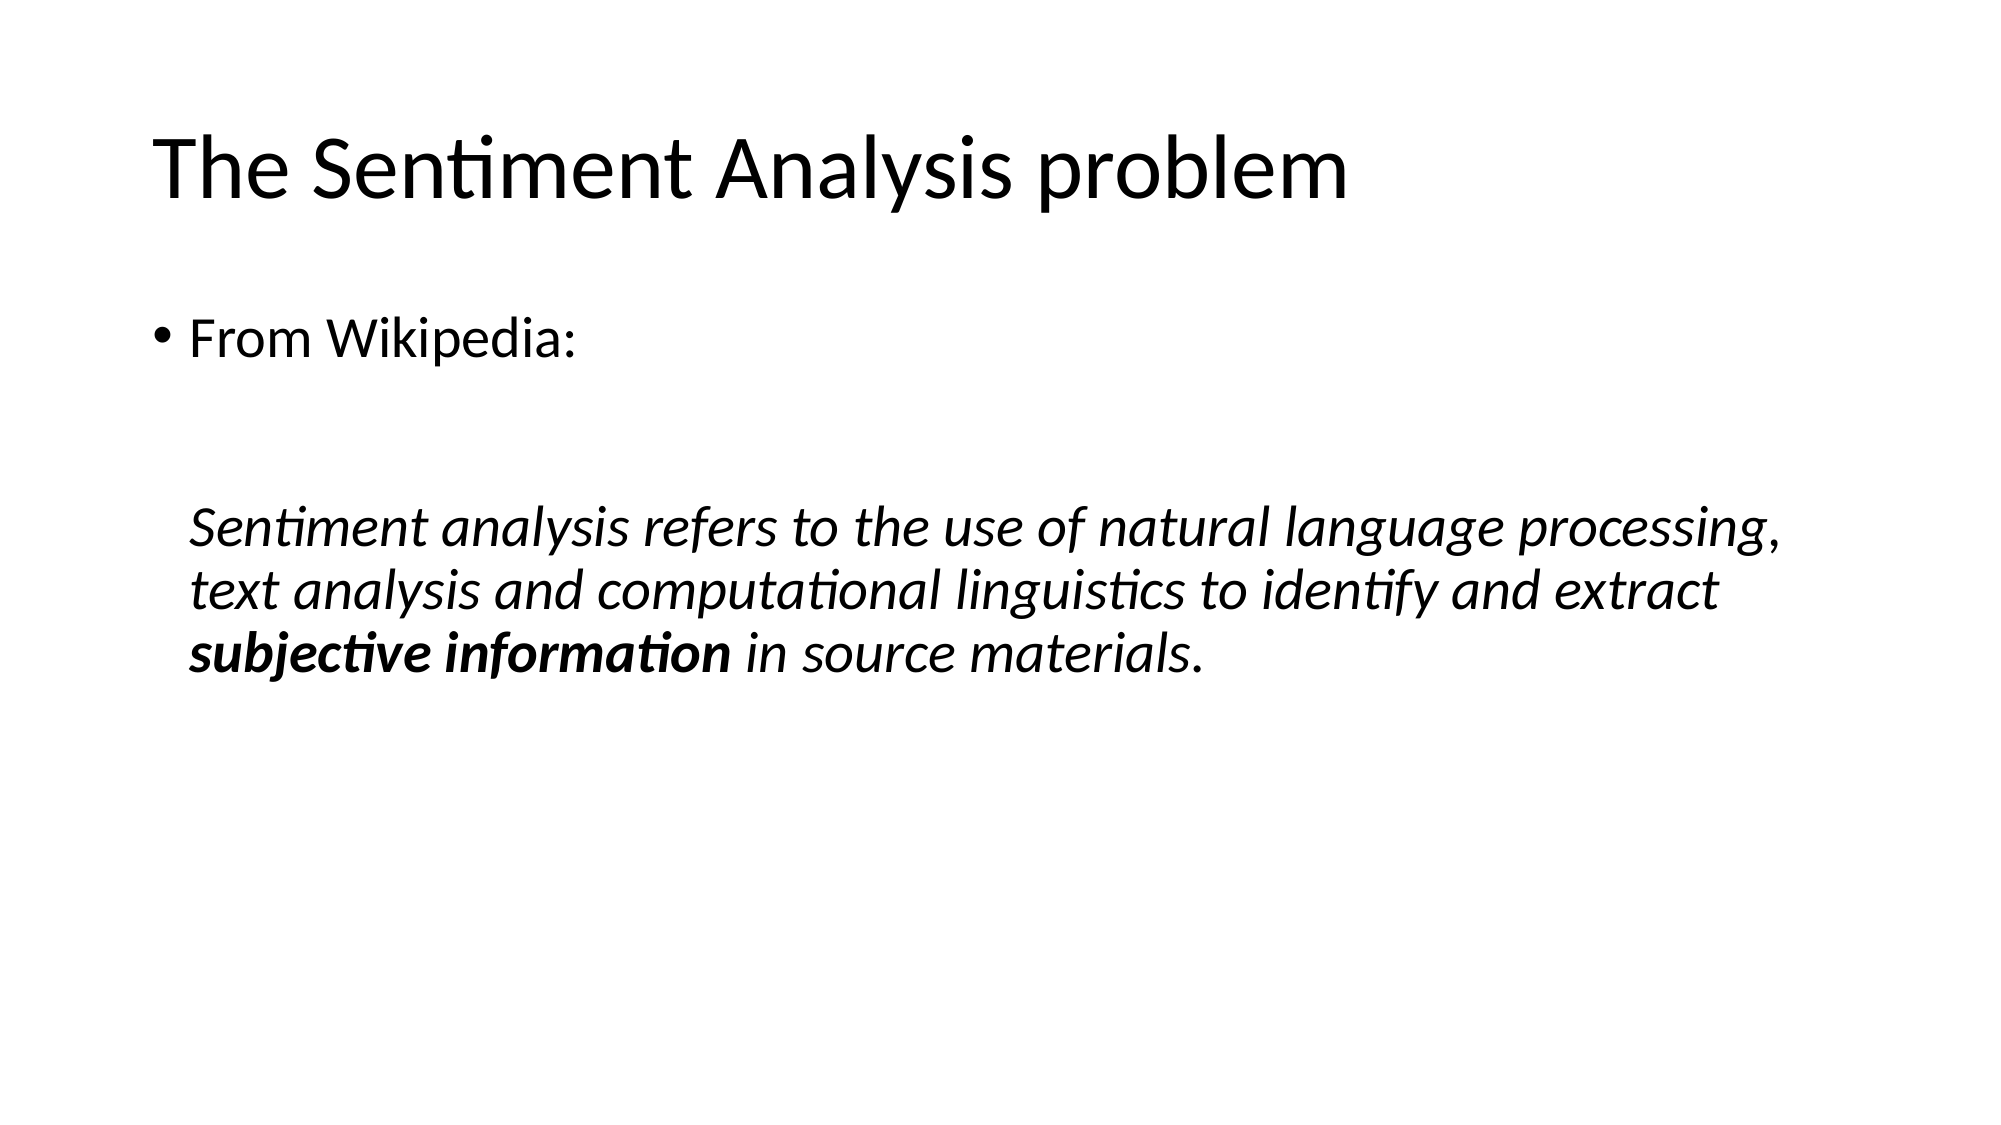

# The Sentiment Analysis problem
From Wikipedia:
Sentiment analysis refers to the use of natural language processing, text analysis and computational linguistics to identify and extract subjective information in source materials.